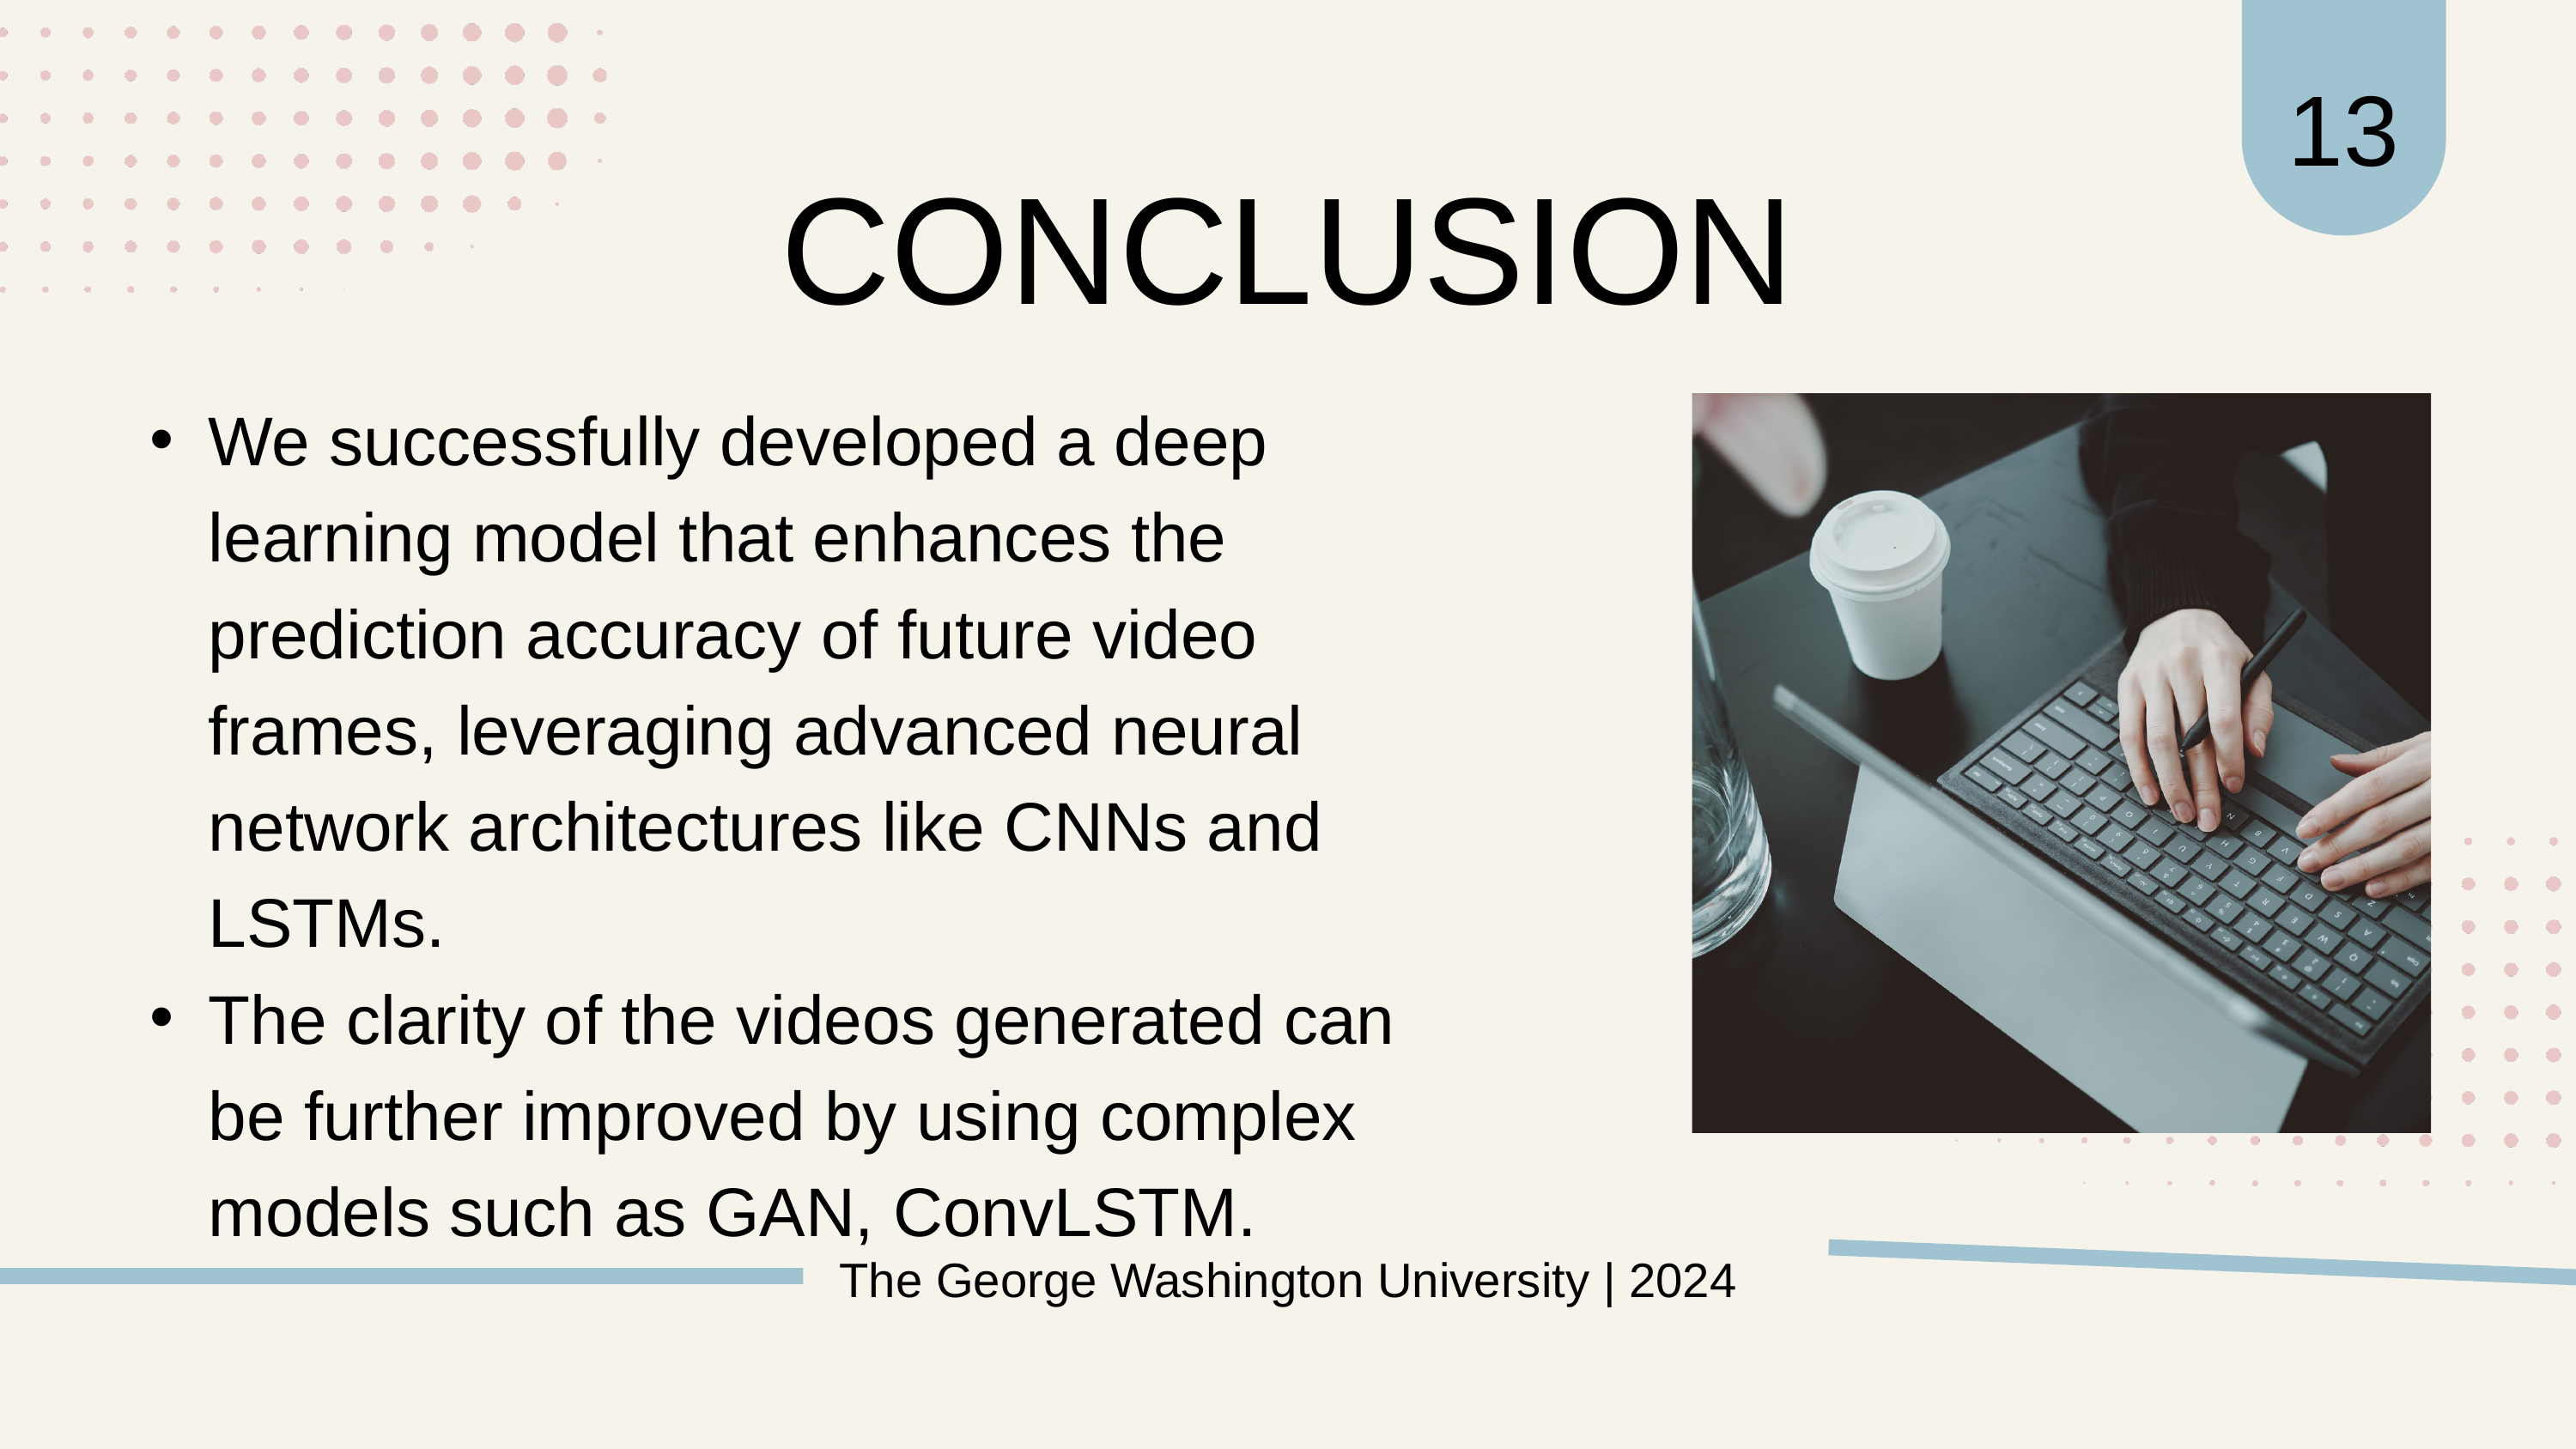

13

CONCLUSION
We successfully developed a deep learning model that enhances the prediction accuracy of future video frames, leveraging advanced neural network architectures like CNNs and LSTMs.
The clarity of the videos generated can be further improved by using complex models such as GAN, ConvLSTM.

The George Washington University | 2024